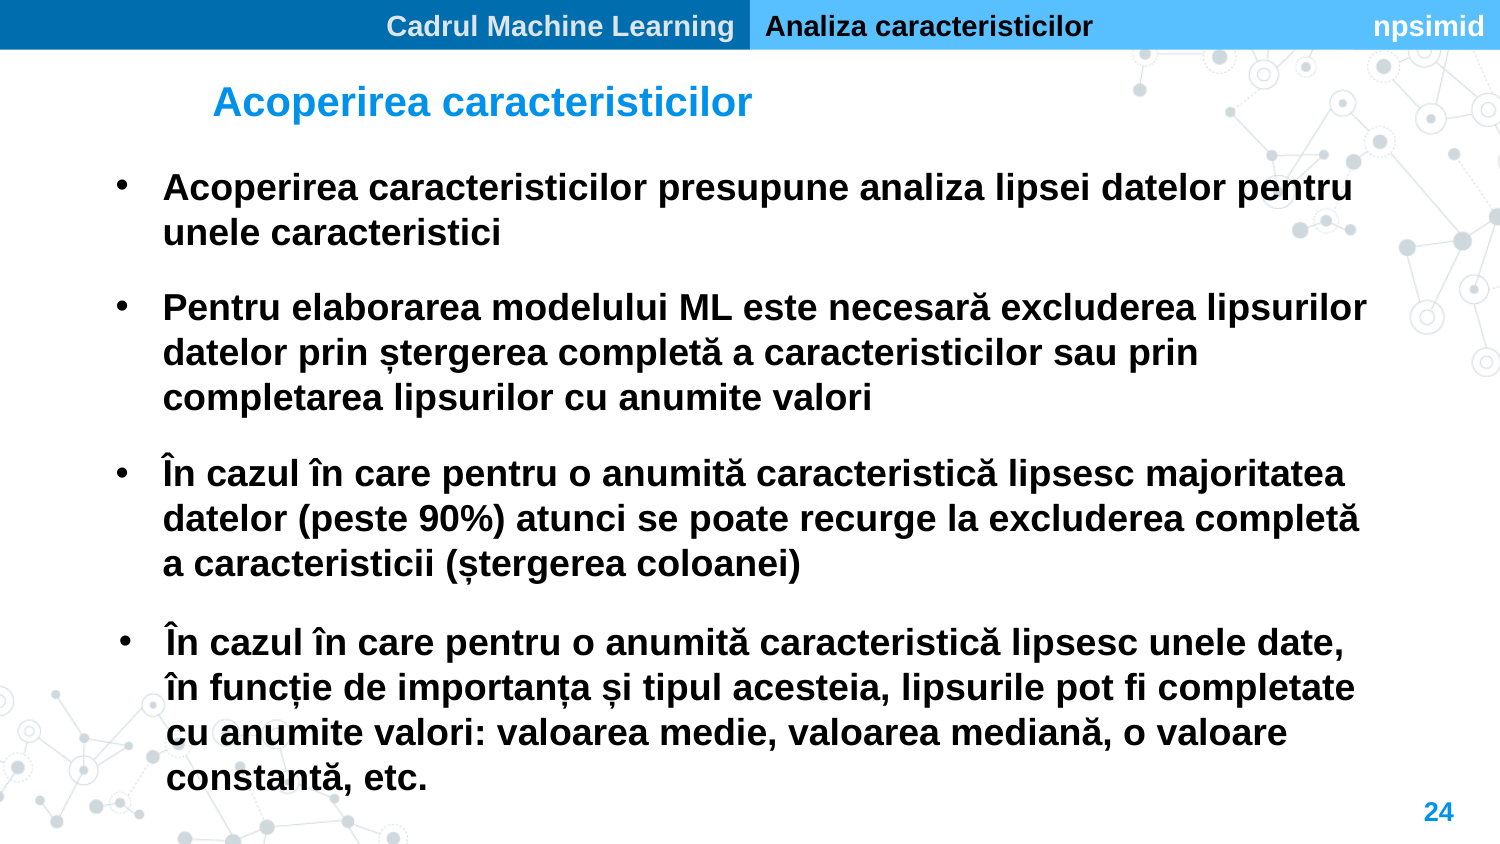

Cadrul Machine Learning
Analiza caracteristicilor
npsimid
Acoperirea caracteristicilor
Acoperirea caracteristicilor presupune analiza lipsei datelor pentru unele caracteristici
Pentru elaborarea modelului ML este necesară excluderea lipsurilor datelor prin ștergerea completă a caracteristicilor sau prin completarea lipsurilor cu anumite valori
În cazul în care pentru o anumită caracteristică lipsesc majoritatea datelor (peste 90%) atunci se poate recurge la excluderea completă a caracteristicii (ștergerea coloanei)
În cazul în care pentru o anumită caracteristică lipsesc unele date, în funcție de importanța și tipul acesteia, lipsurile pot fi completate cu anumite valori: valoarea medie, valoarea mediană, o valoare constantă, etc.
24